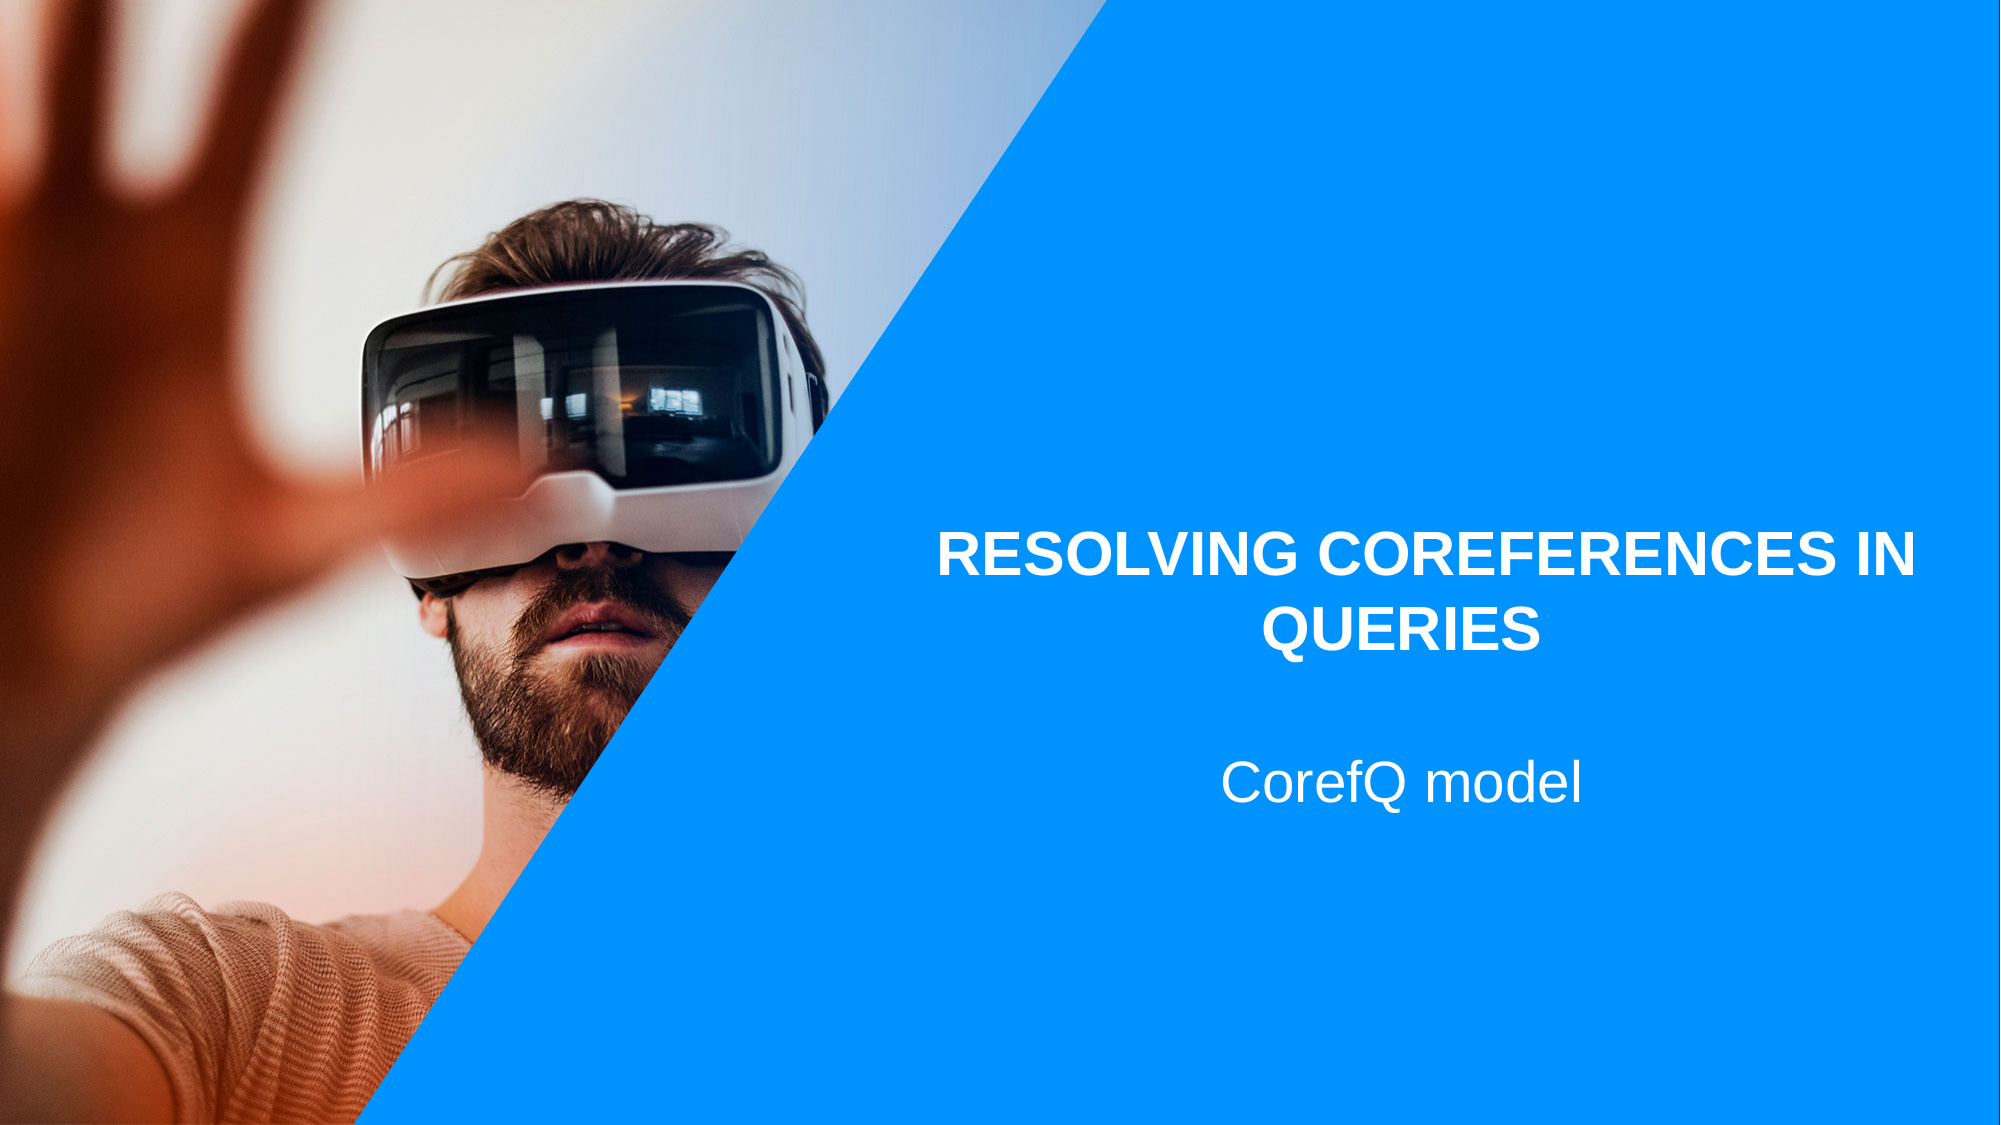

# RESOLVING COREFERENCES IN QUERIES
CorefQ model
To replace this image
Click on the upper left corner of it,
select Shape Fill / Picture… /
then browse to select a 7.38” W X 7.5” H image